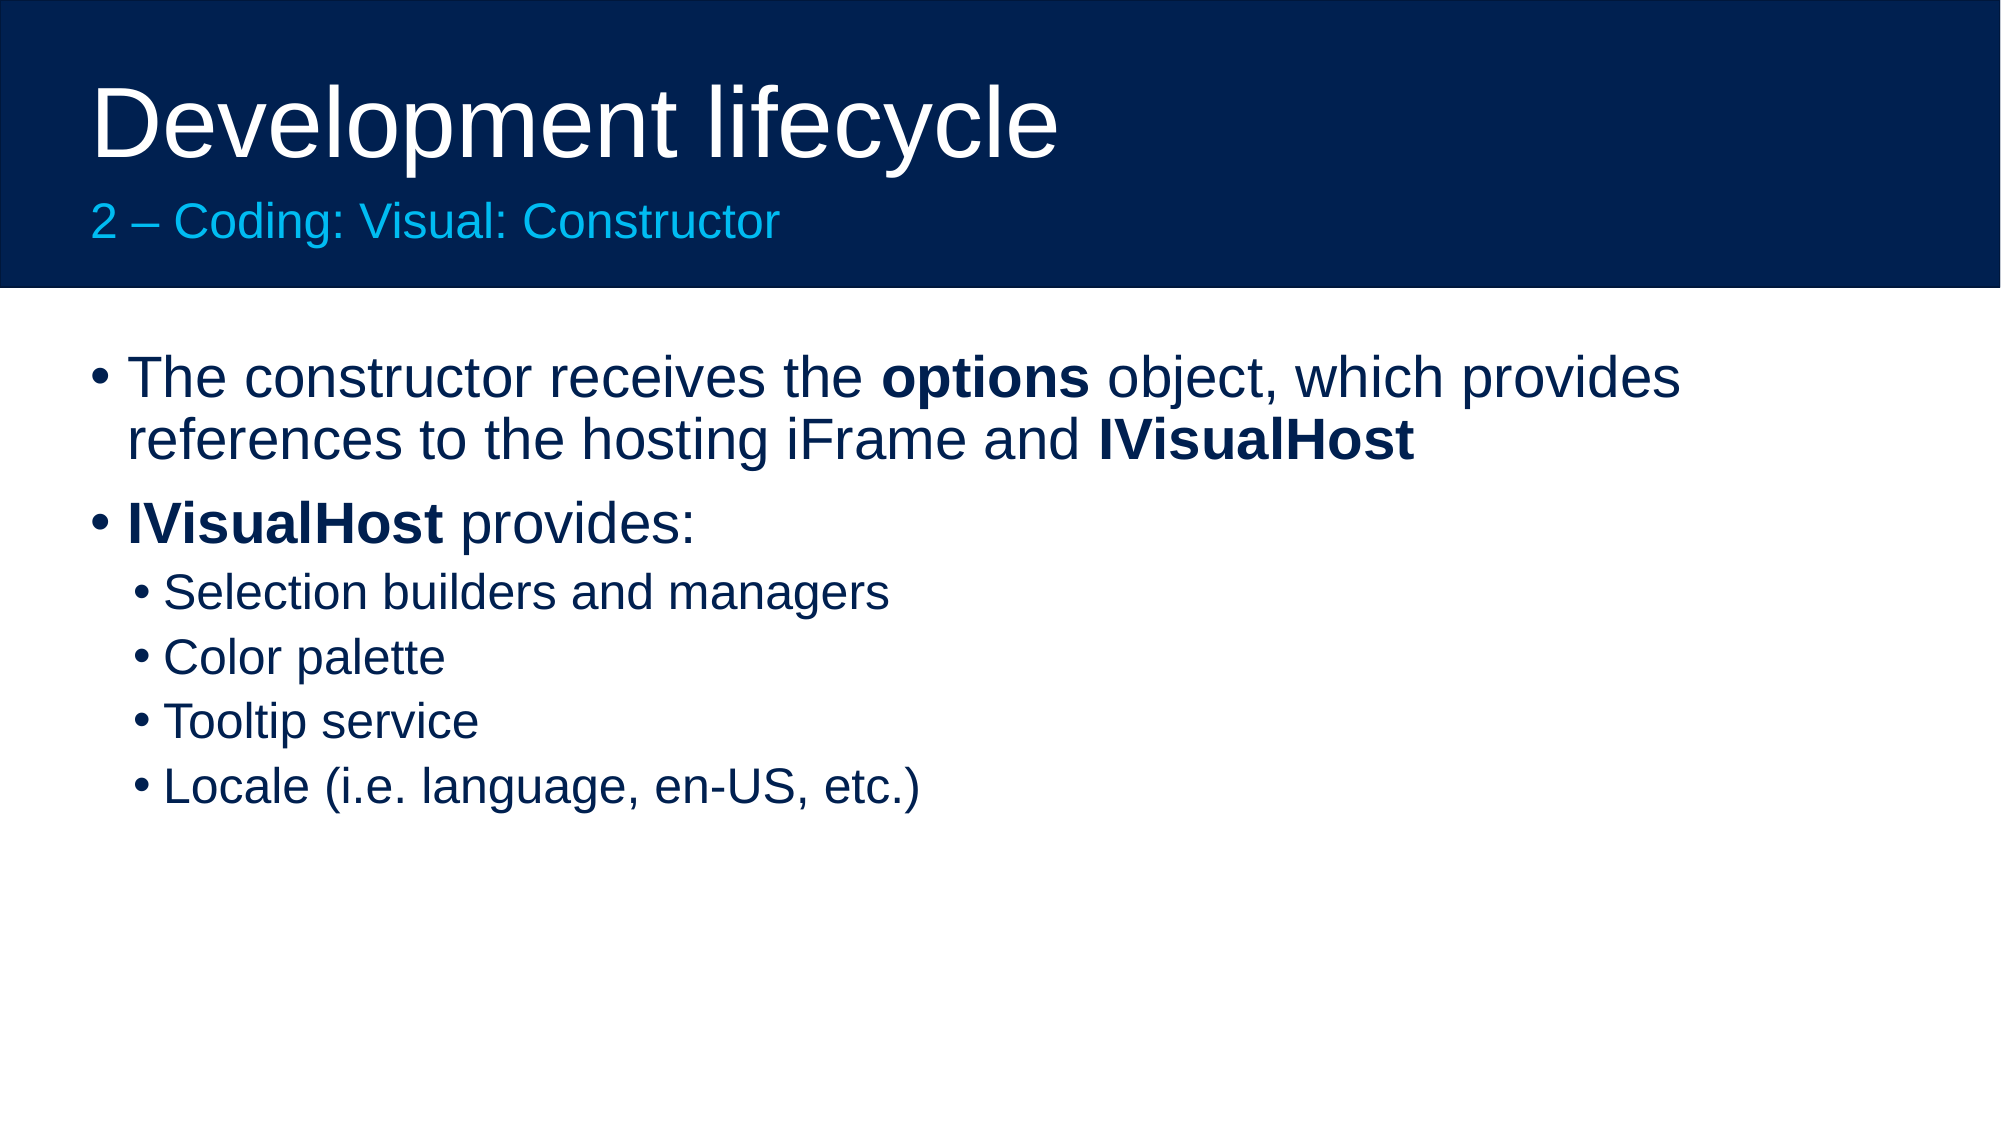

Development lifecycle
2 – Coding: Visual: Constructor
The constructor receives the options object, which provides references to the hosting iFrame and IVisualHost
IVisualHost provides:
Selection builders and managers
Color palette
Tooltip service
Locale (i.e. language, en-US, etc.)